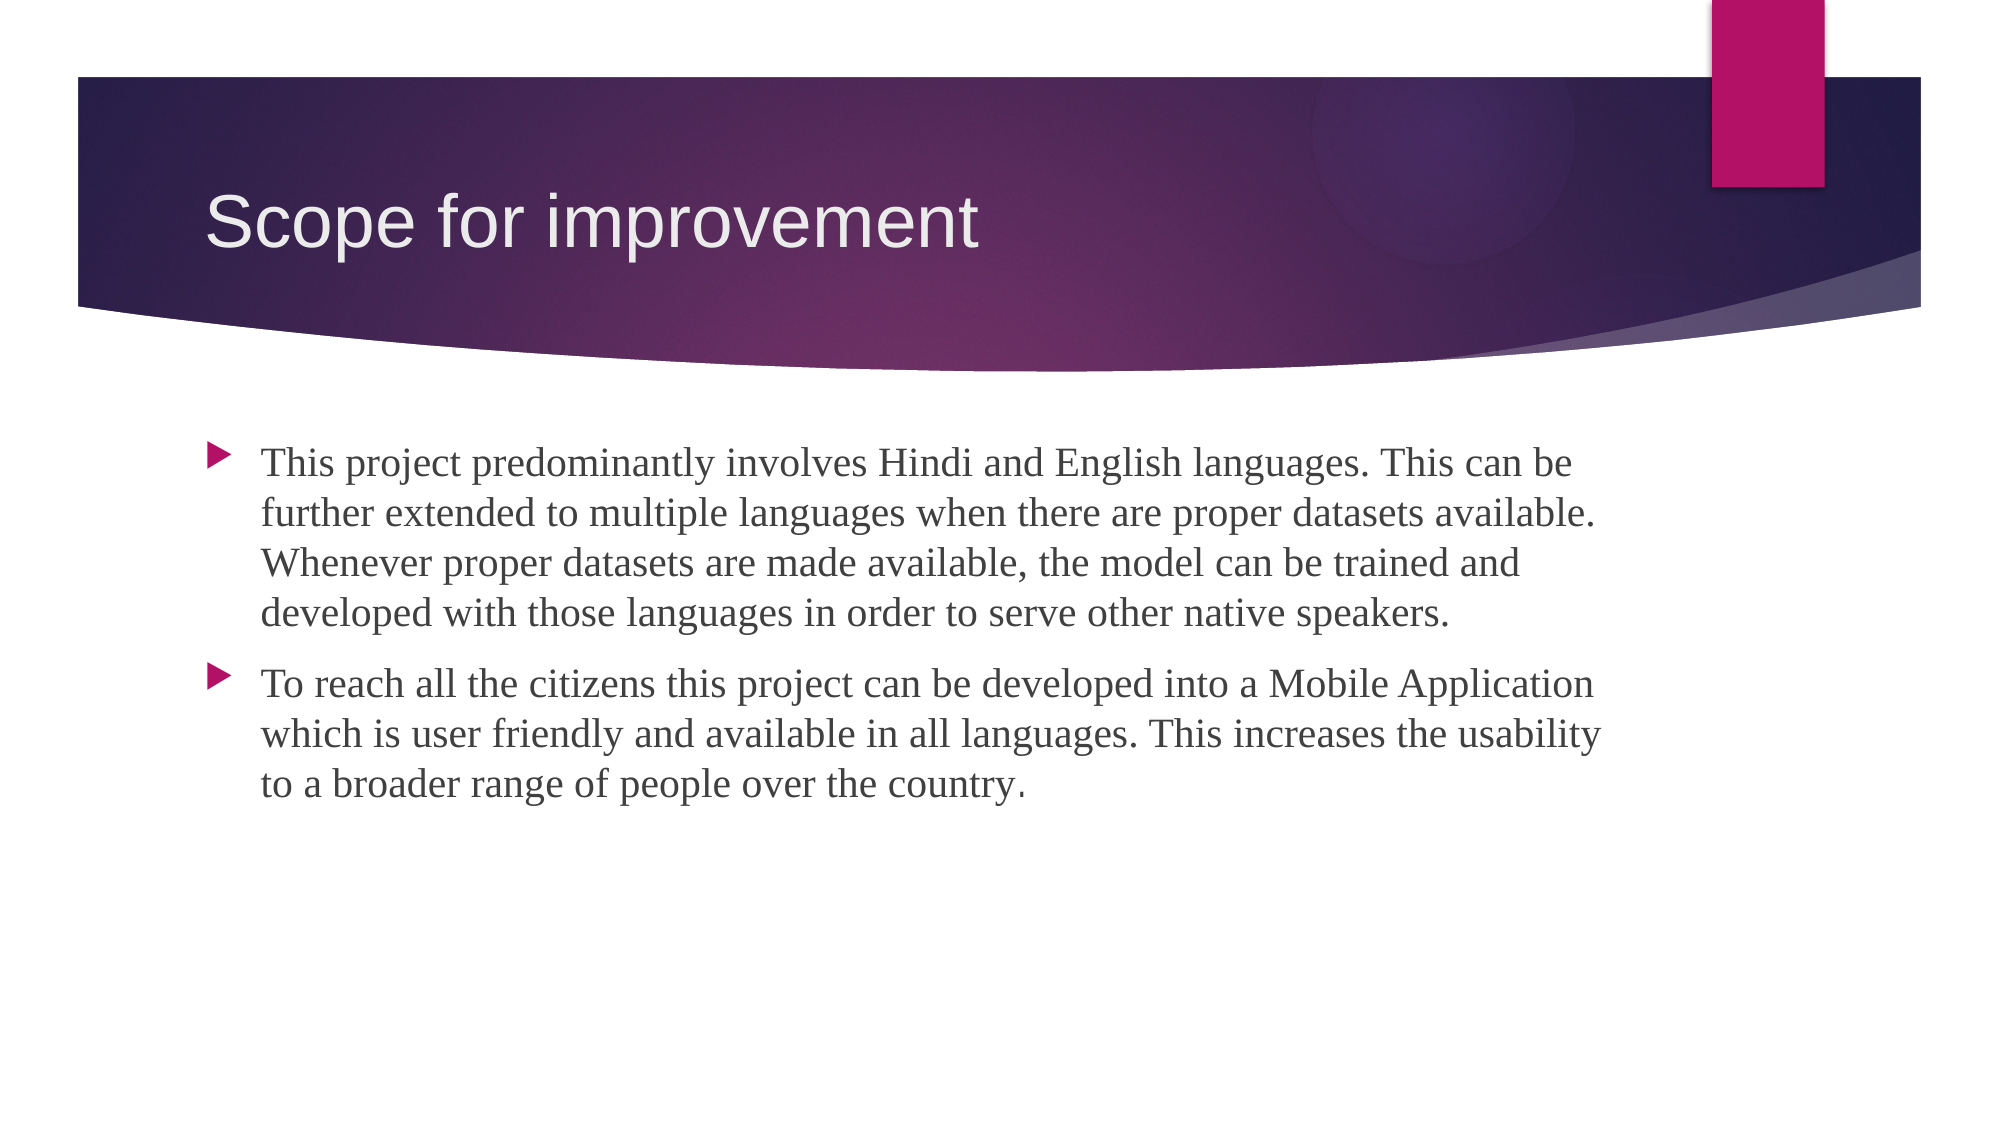

# Scope for improvement
This project predominantly involves Hindi and English languages. This can be further extended to multiple languages when there are proper datasets available. Whenever proper datasets are made available, the model can be trained and developed with those languages in order to serve other native speakers.
To reach all the citizens this project can be developed into a Mobile Application which is user friendly and available in all languages. This increases the usability to a broader range of people over the country.